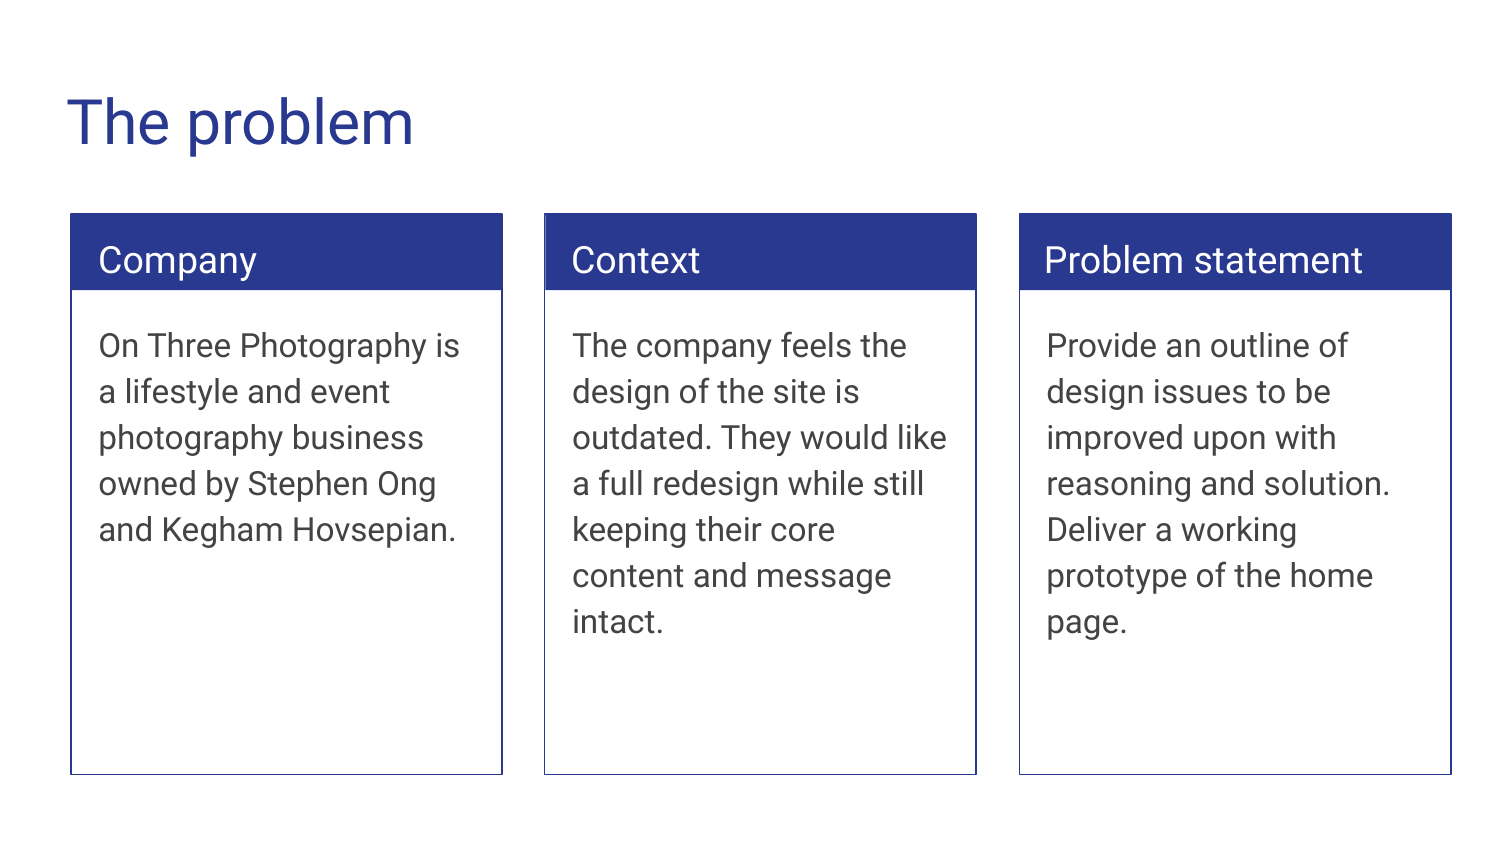

# The problem

Company

Context

Problem statement
On Three Photography is a lifestyle and event photography business owned by Stephen Ong and Kegham Hovsepian.
The company feels the design of the site is outdated. They would like a full redesign while still keeping their core content and message intact.
Provide an outline of design issues to be improved upon with reasoning and solution. Deliver a working prototype of the home page.